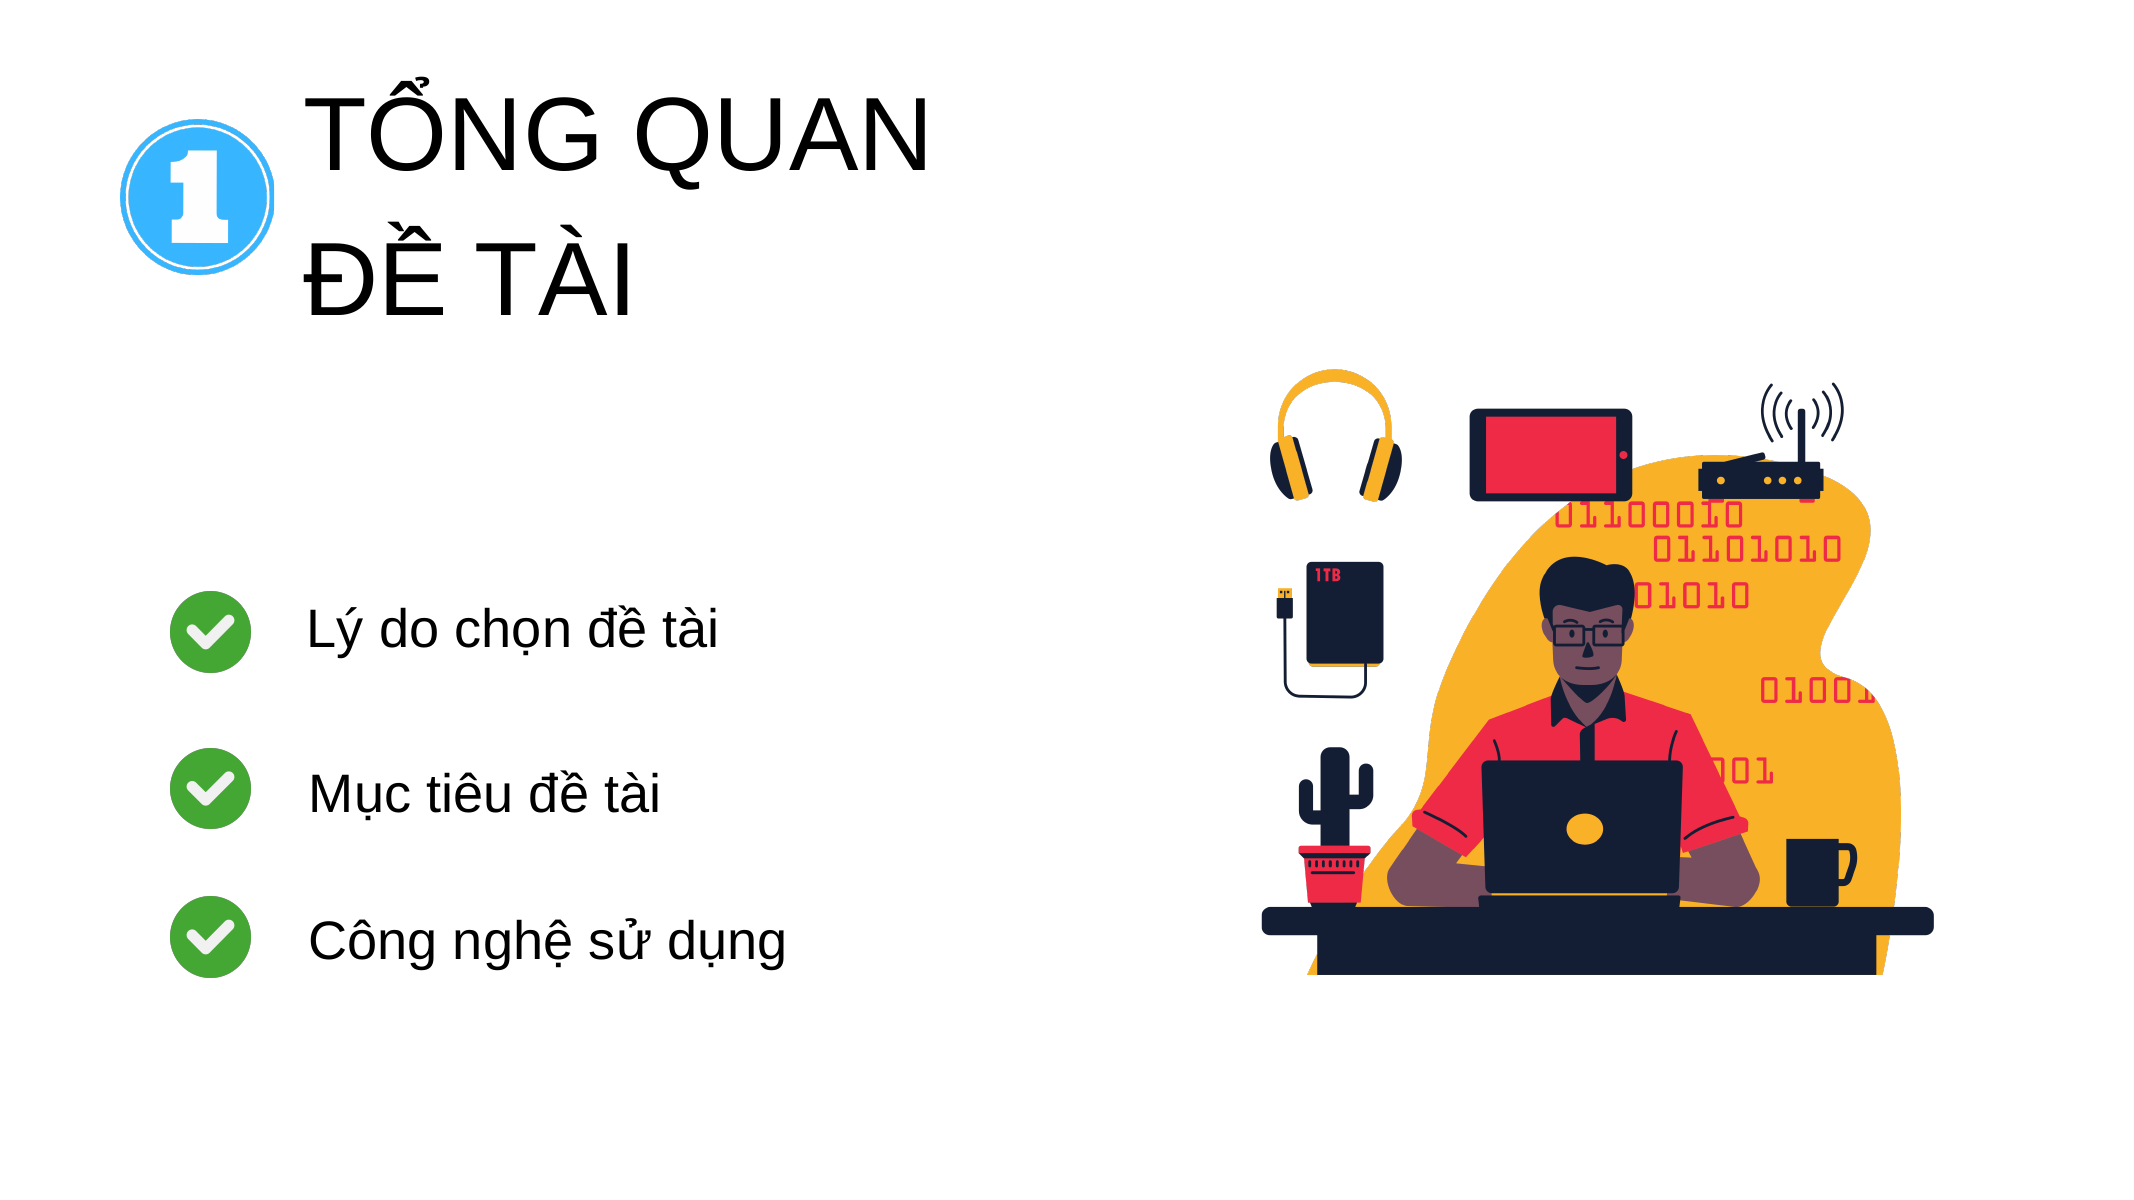

TỔNG QUAN ĐỀ TÀI

Lý do chọn đề tài

Mục tiêu đề tài

Công nghệ sử dụng